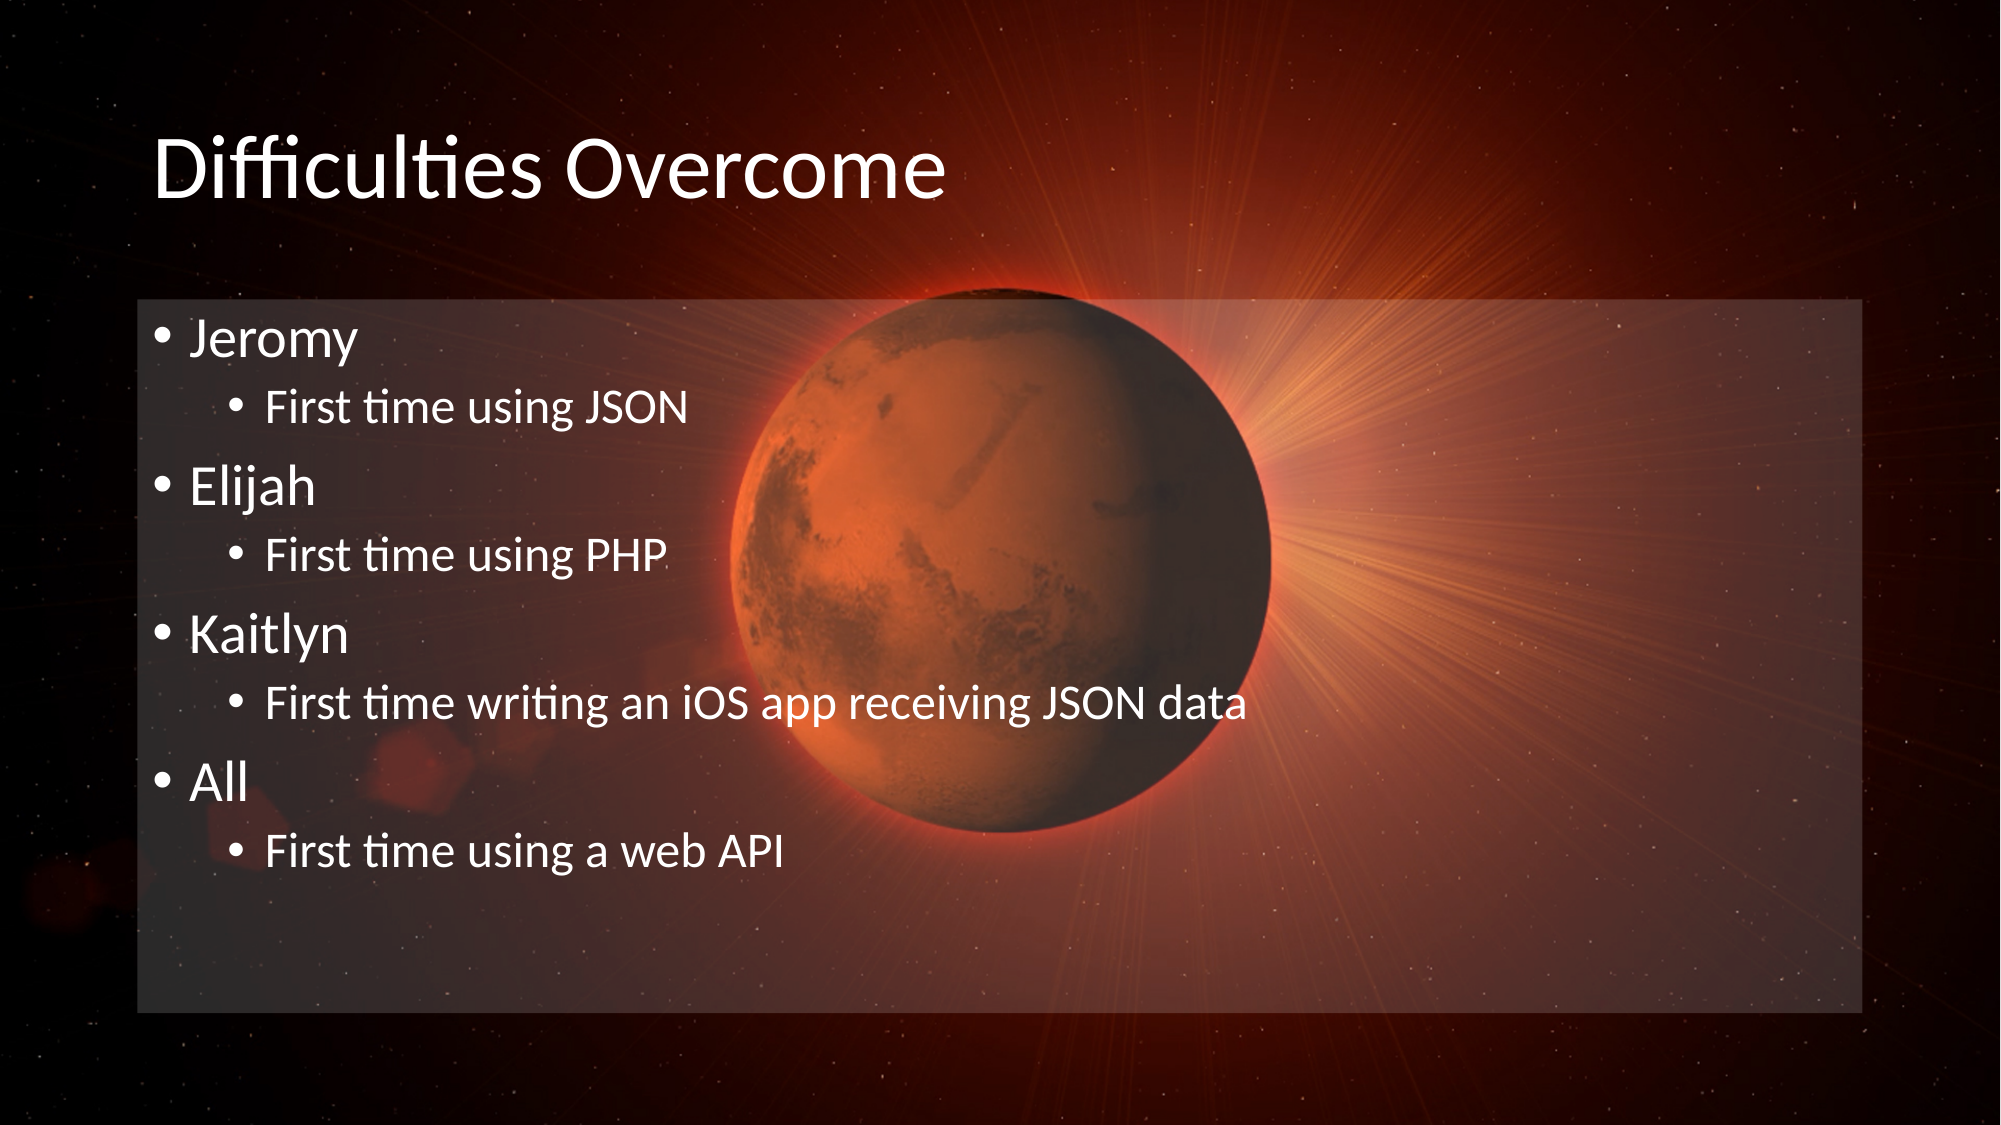

# Difficulties Overcome
Jeromy
First time using JSON
Elijah
First time using PHP
Kaitlyn
First time writing an iOS app receiving JSON data
All
First time using a web API